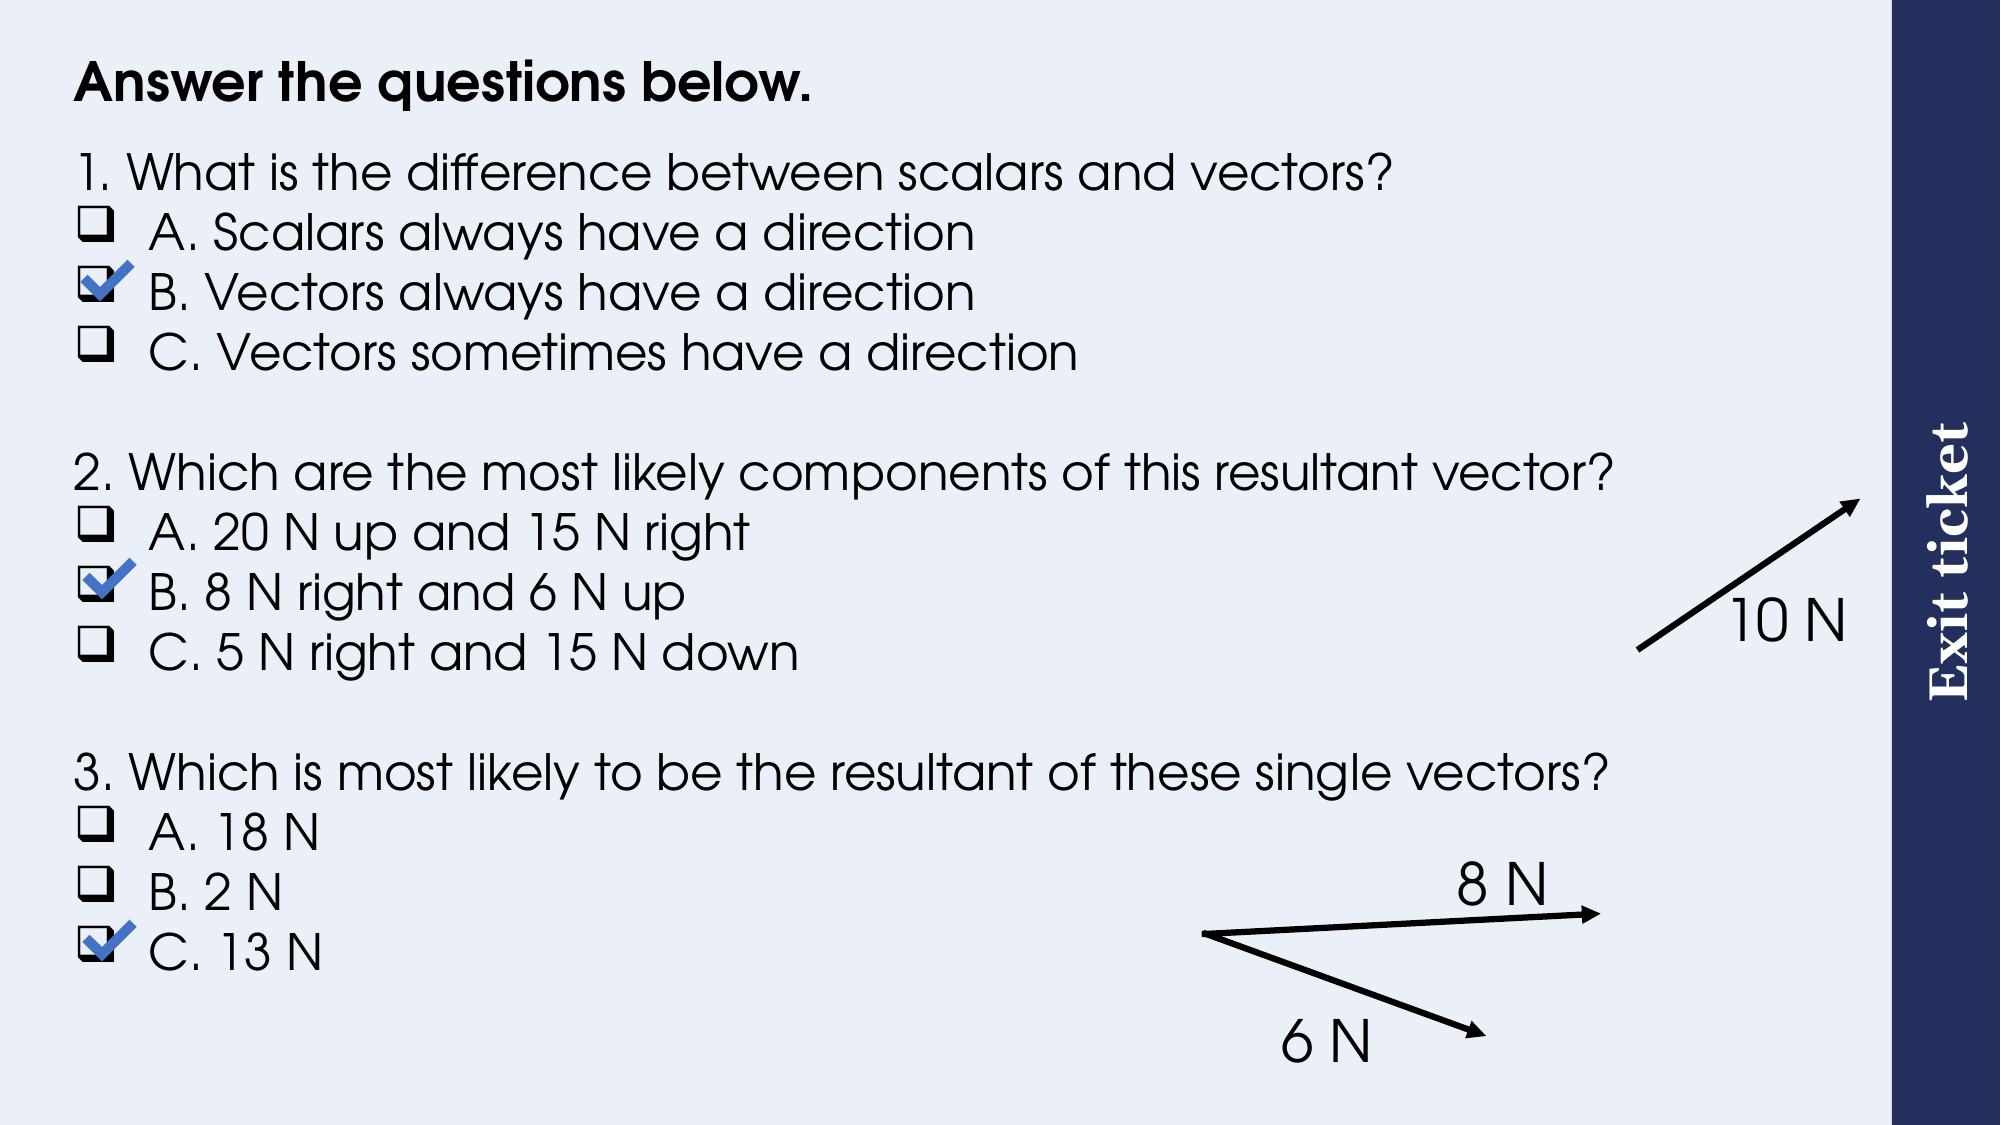

Answer the questions below.
1. What is the difference between scalars and vectors?
A. Scalars always have a direction
B. Vectors always have a direction
C. Vectors sometimes have a direction

2. Which are the most likely components of this resultant vector?
A. 20 N up and 15 N right
B. 8 N right and 6 N up
C. 5 N right and 15 N down

3. Which is most likely to be the resultant of these single vectors?
A. 18 N
B. 2 N
C. 13 N

✓
✓
10 N
8 N
✓
6 N